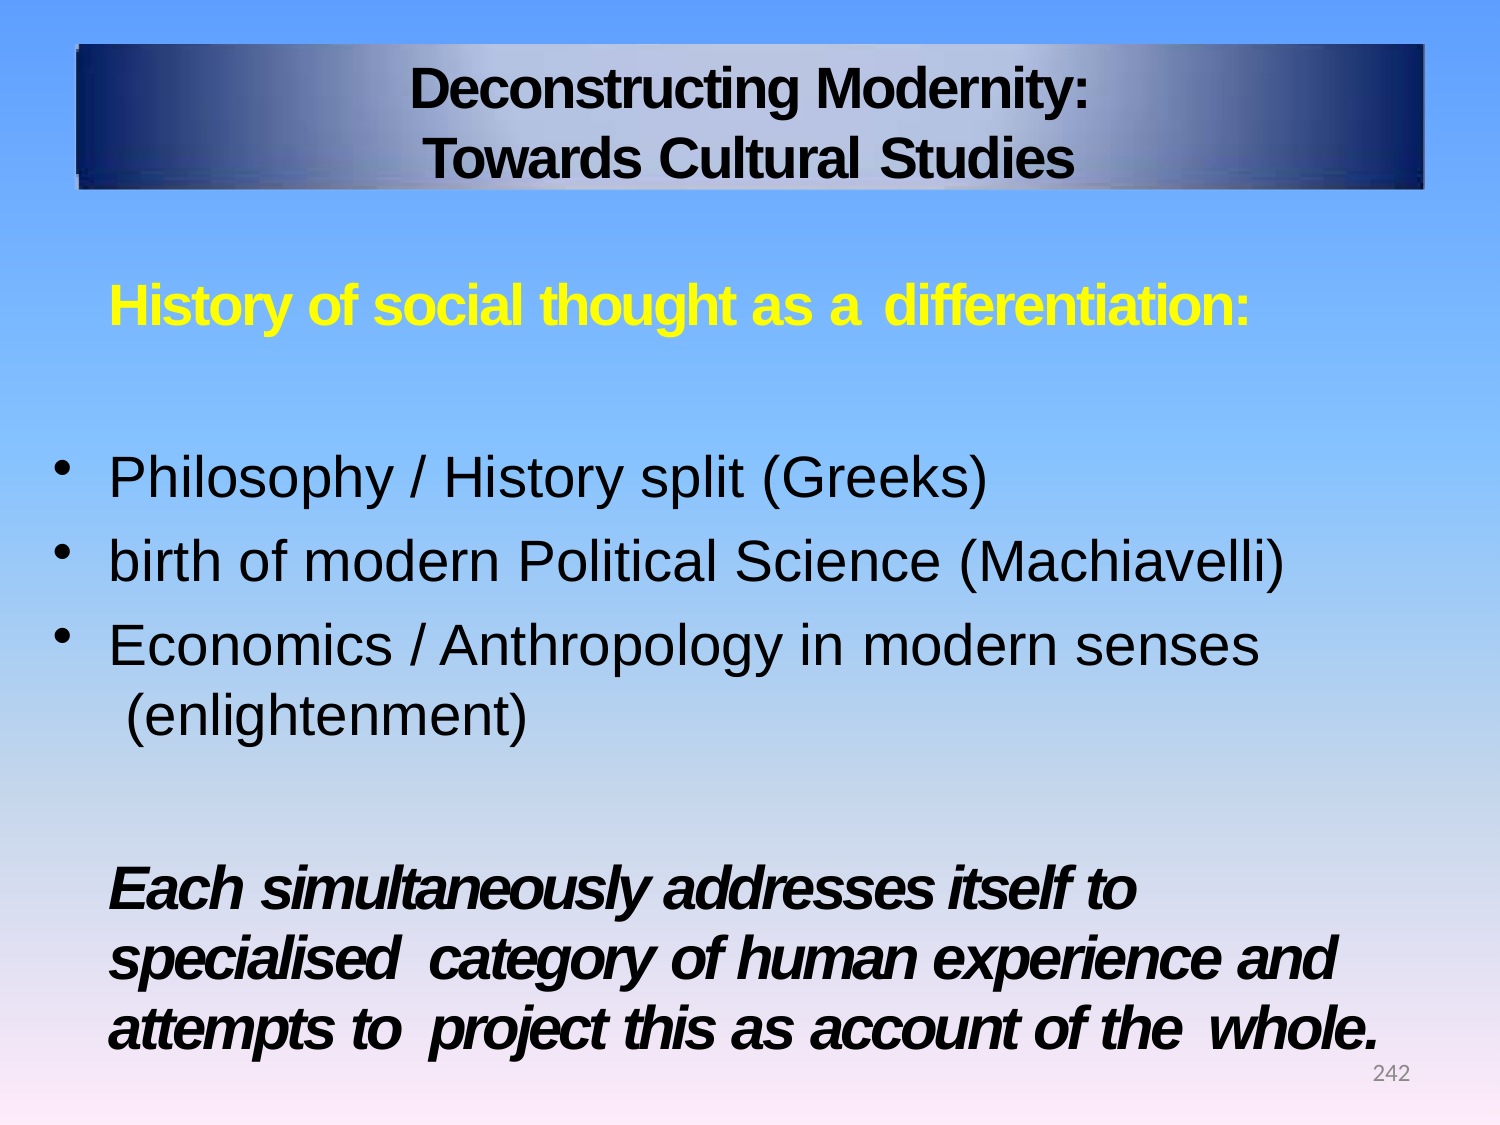

# Deconstructing Modernity:  Towards Cultural Studies
History of social thought as a differentiation:

Philosophy / History split (Greeks)
birth of modern Political Science (Machiavelli)
Economics / Anthropology in modern senses  (enlightenment)

Each simultaneously addresses itself to specialised  category of human experience and attempts to  project this as account of the whole.
242